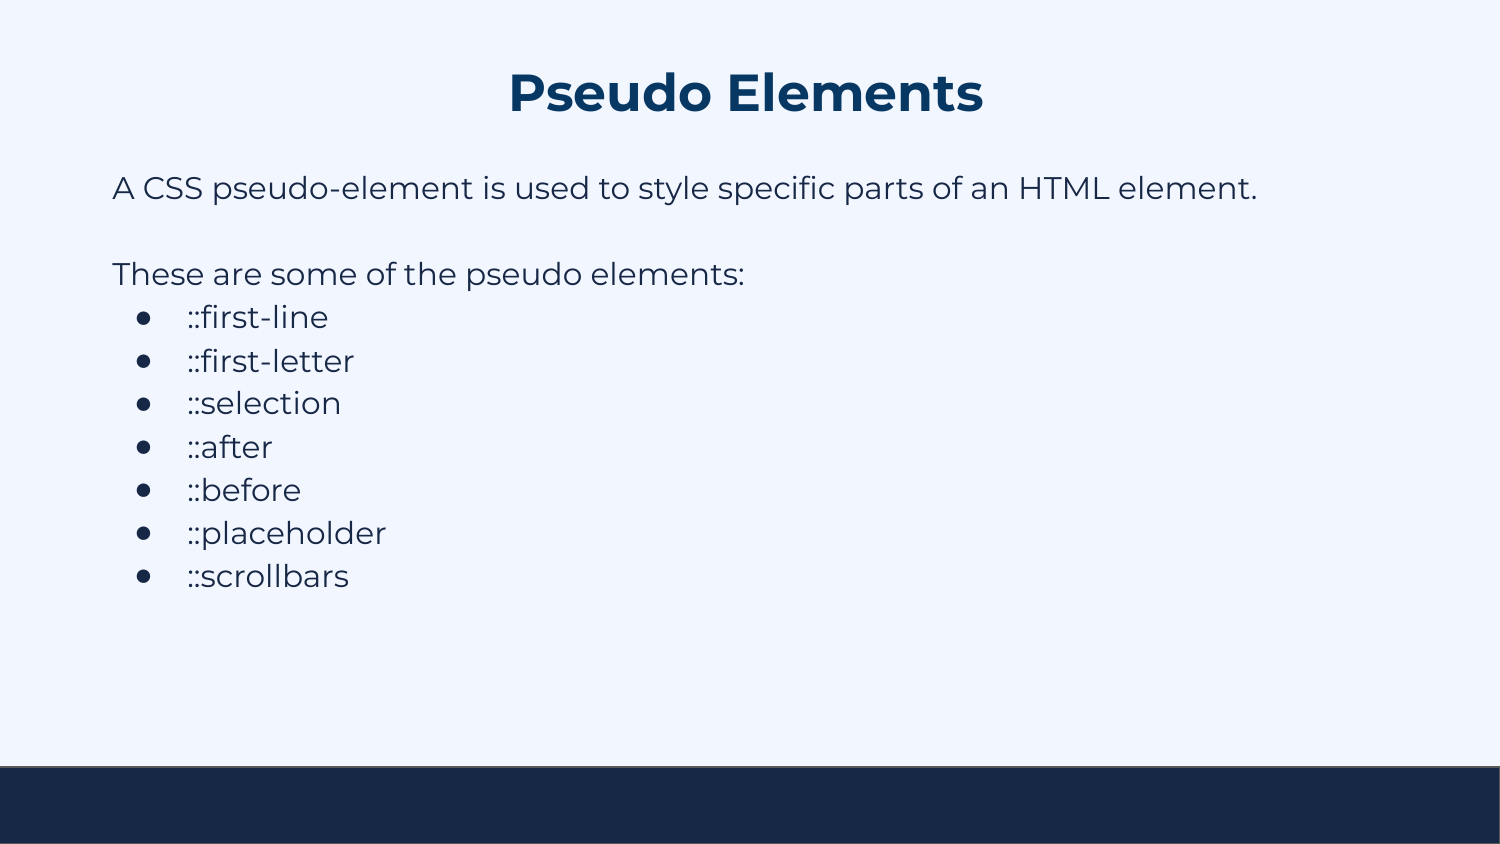

# Pseudo Elements
A CSS pseudo-element is used to style specific parts of an HTML element.

These are some of the pseudo elements:
::first-line
::first-letter
::selection
::after
::before
::placeholder
::scrollbars